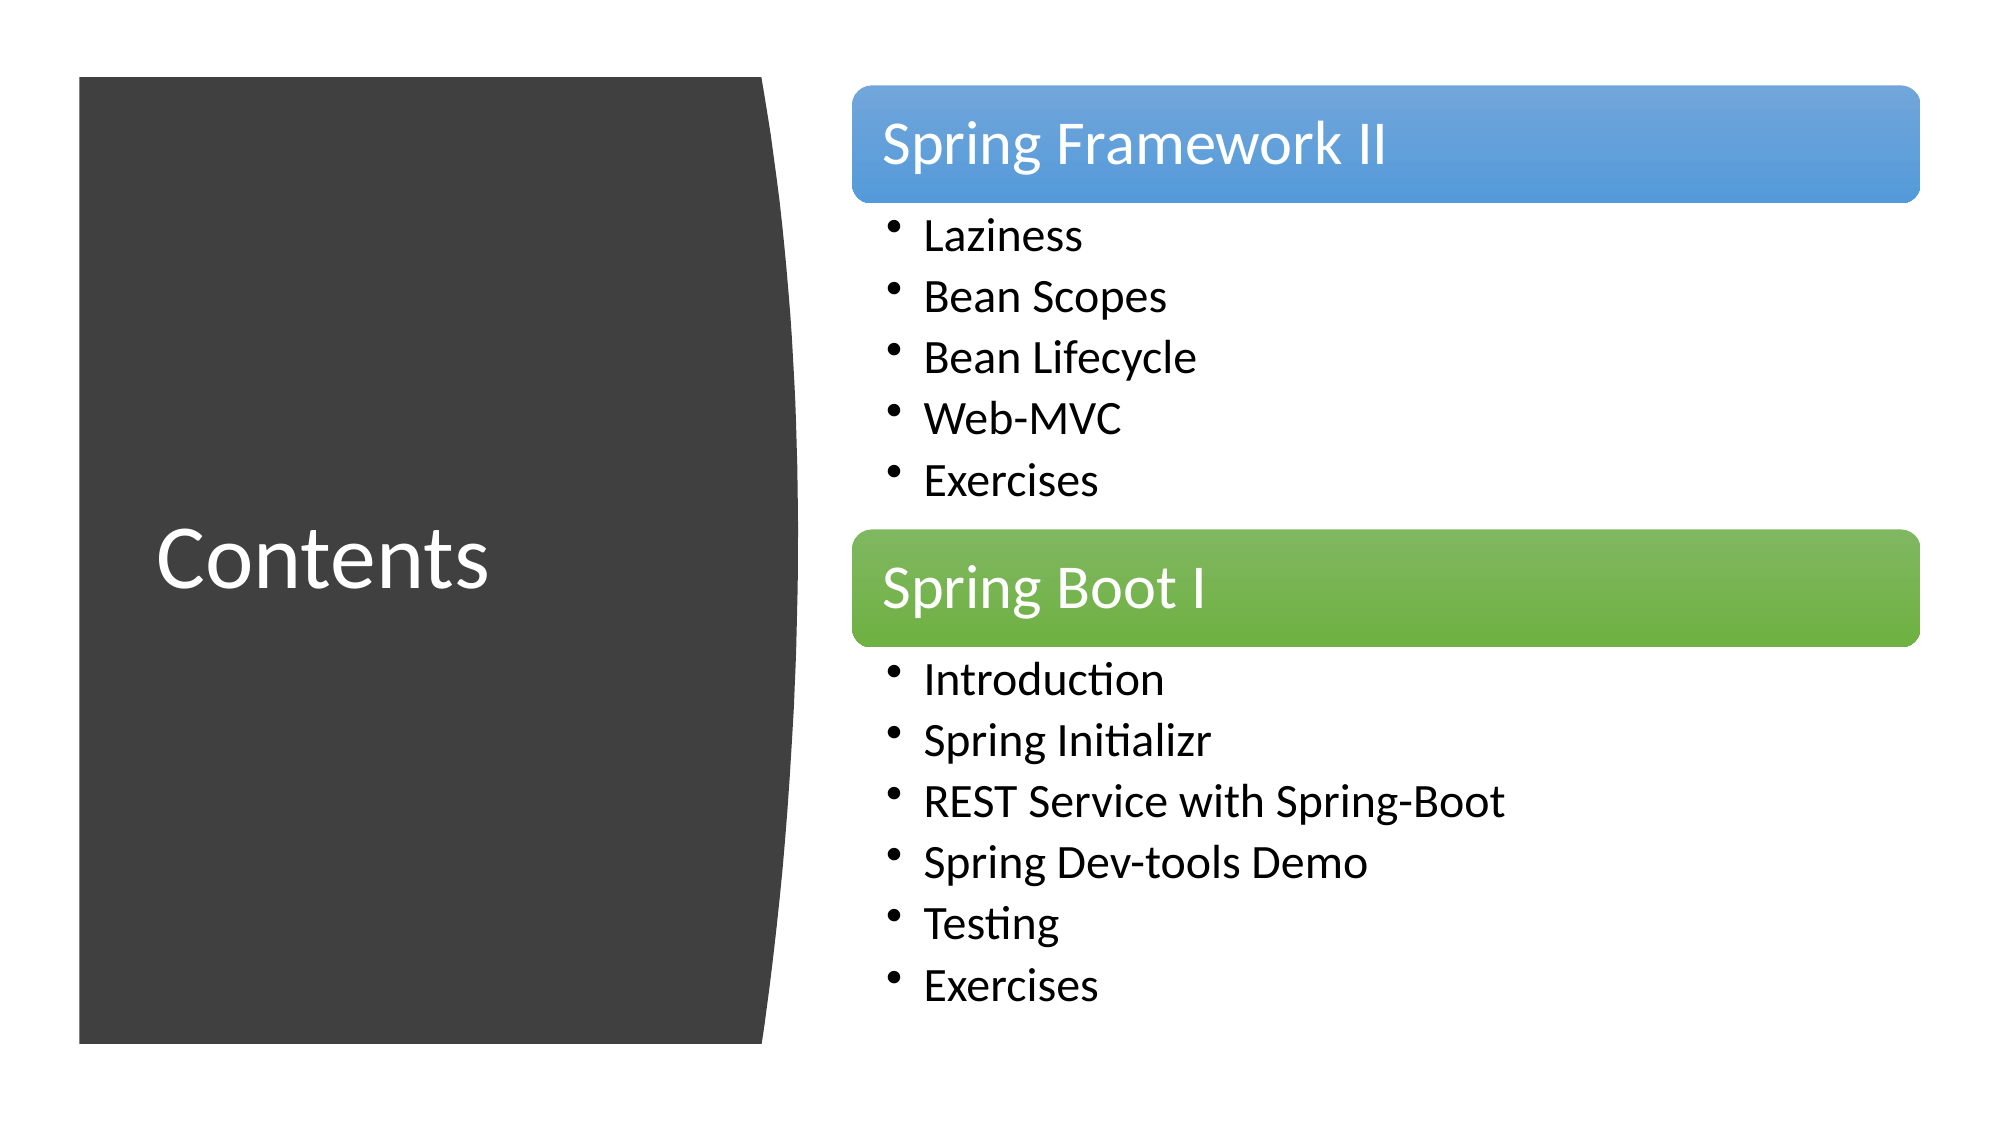

Spring Framework II
Laziness
Bean Scopes
Bean Lifecycle
Web-MVC
Exercises
Spring Boot I
Introduction
Spring Initializr
REST Service with Spring-Boot
Spring Dev-tools Demo
Testing
Exercises

# Contents